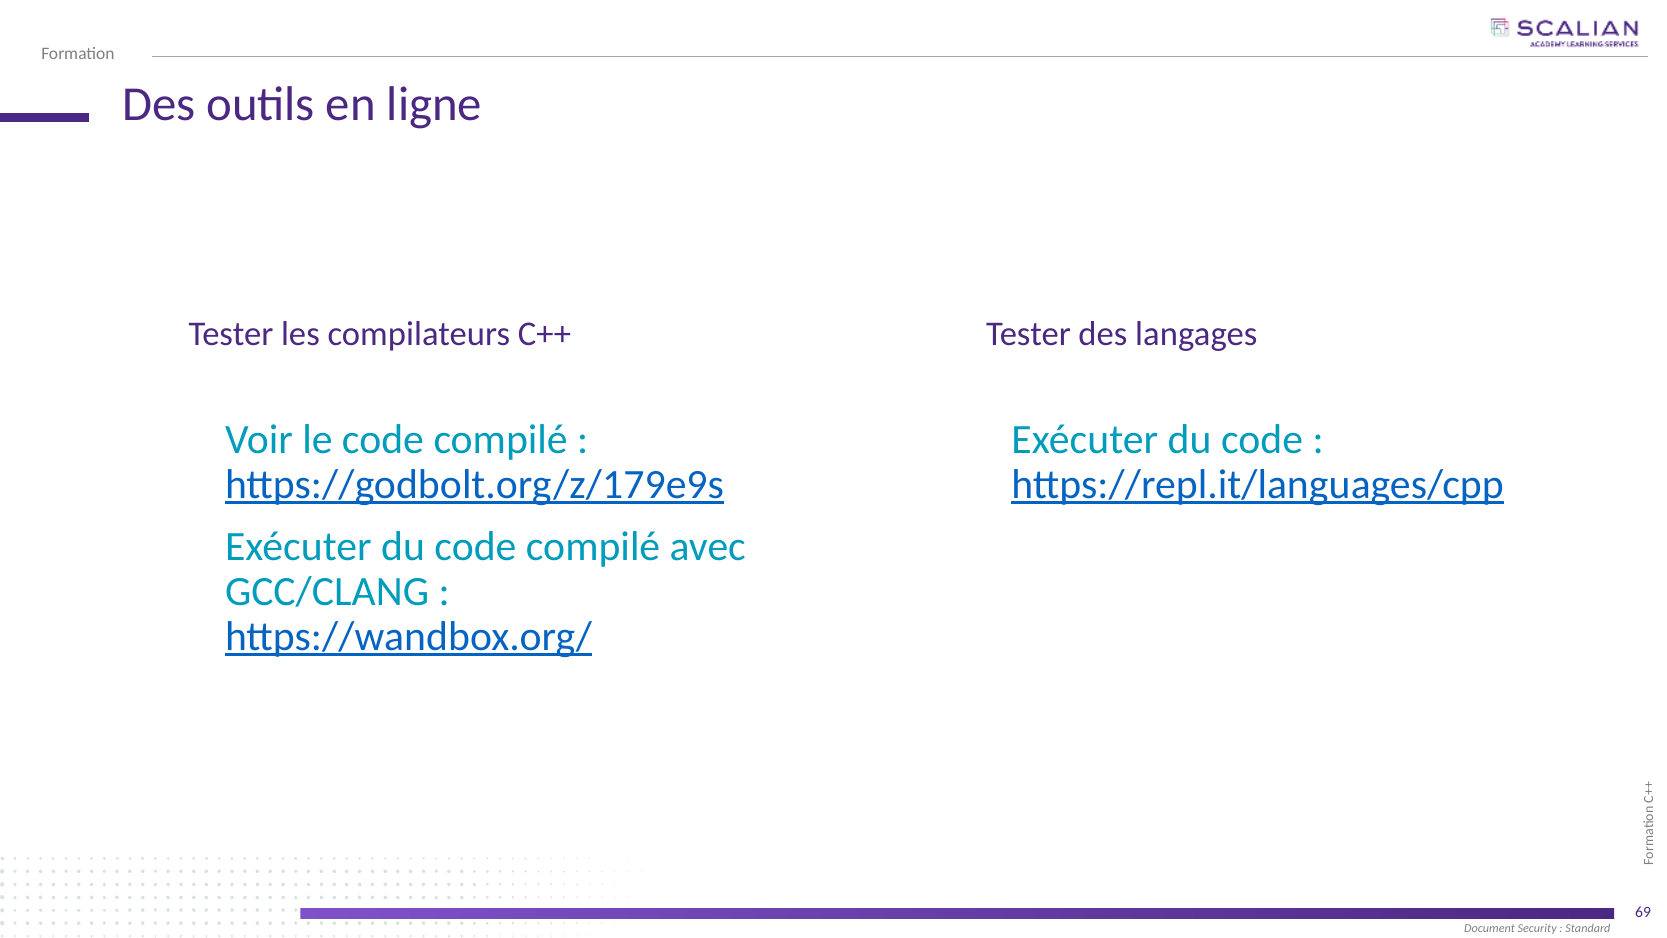

# Des outils en ligne

Tester les compilateurs C++
Tester des langages
Voir le code compilé :
https://godbolt.org/z/179e9s
Exécuter du code compilé avec GCC/CLANG :
https://wandbox.org/

Exécuter du code :
https://repl.it/languages/cpp